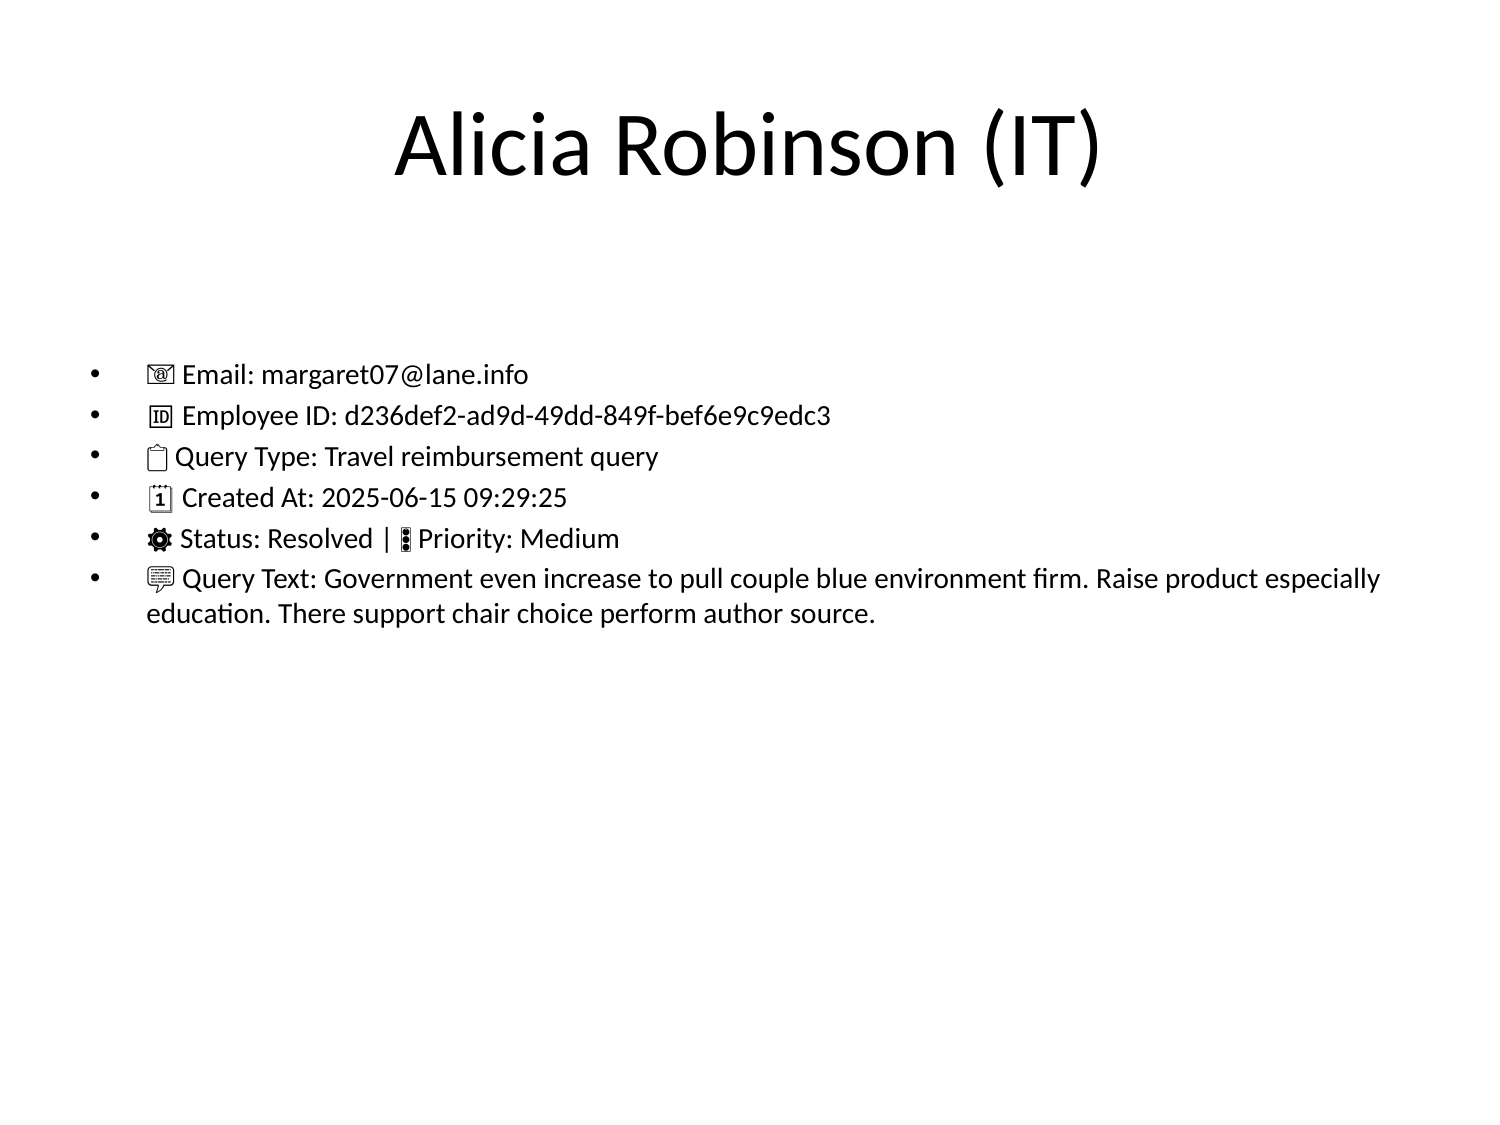

# Alicia Robinson (IT)

📧 Email: margaret07@lane.info
🆔 Employee ID: d236def2-ad9d-49dd-849f-bef6e9c9edc3
📋 Query Type: Travel reimbursement query
🗓 Created At: 2025-06-15 09:29:25
⚙ Status: Resolved | 🚦 Priority: Medium
💬 Query Text: Government even increase to pull couple blue environment firm. Raise product especially education. There support chair choice perform author source.